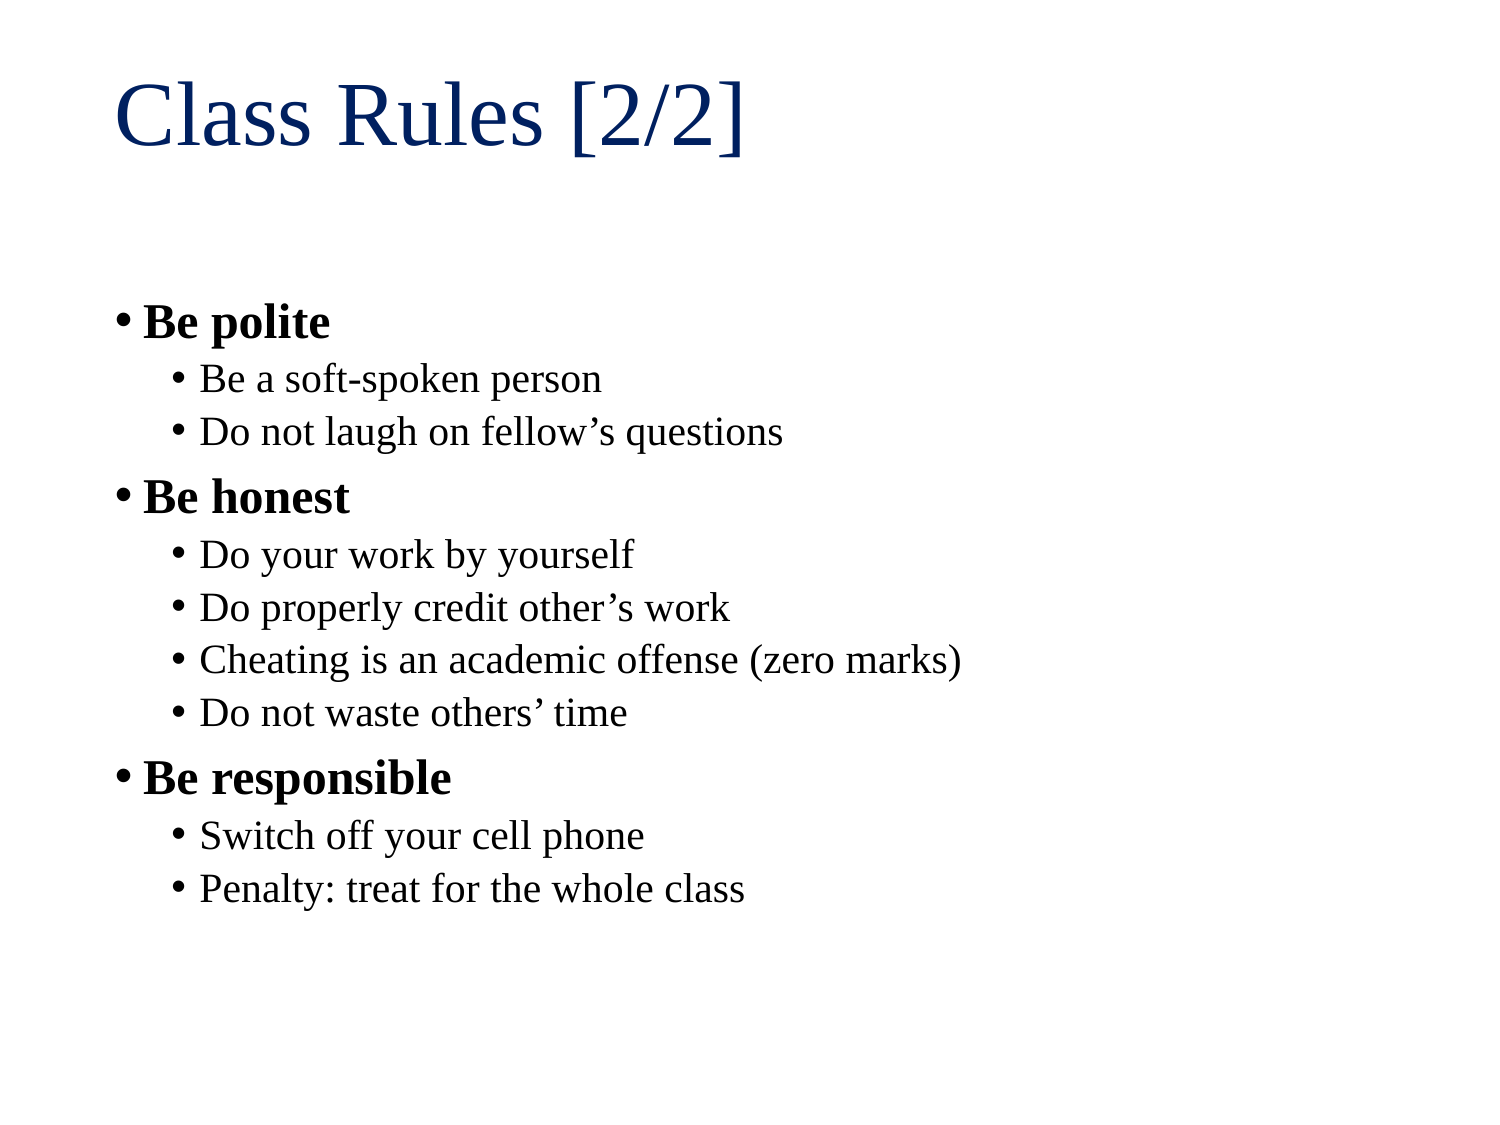

# Class Rules [2/2]
Be polite
Be a soft-spoken person
Do not laugh on fellow’s questions
Be honest
Do your work by yourself
Do properly credit other’s work
Cheating is an academic offense (zero marks)
Do not waste others’ time
Be responsible
Switch off your cell phone
Penalty: treat for the whole class